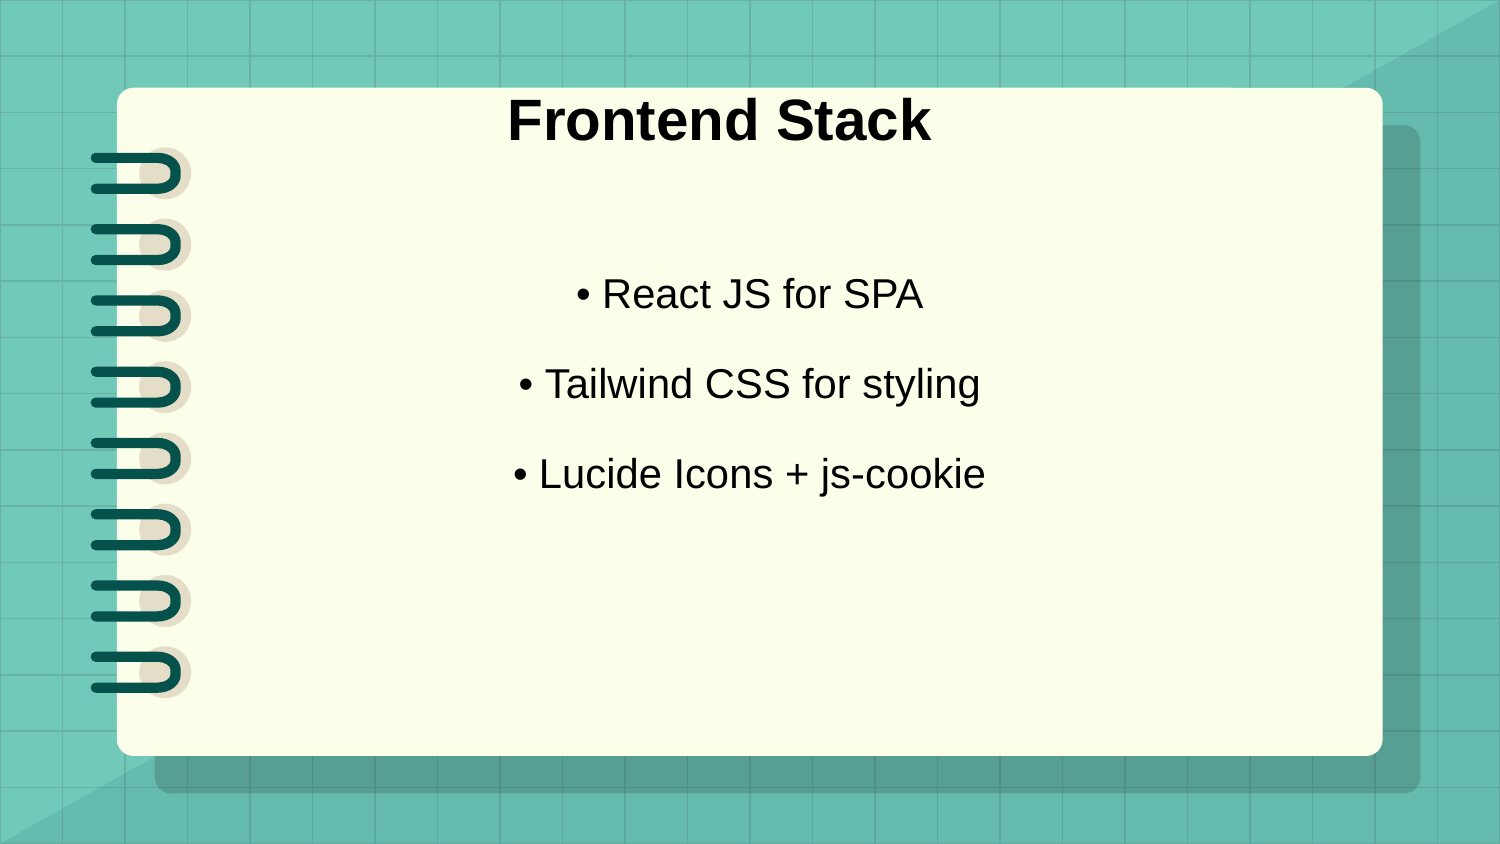

Frontend Stack
#

• React JS for SPA

• Tailwind CSS for styling

• Lucide Icons + js-cookie